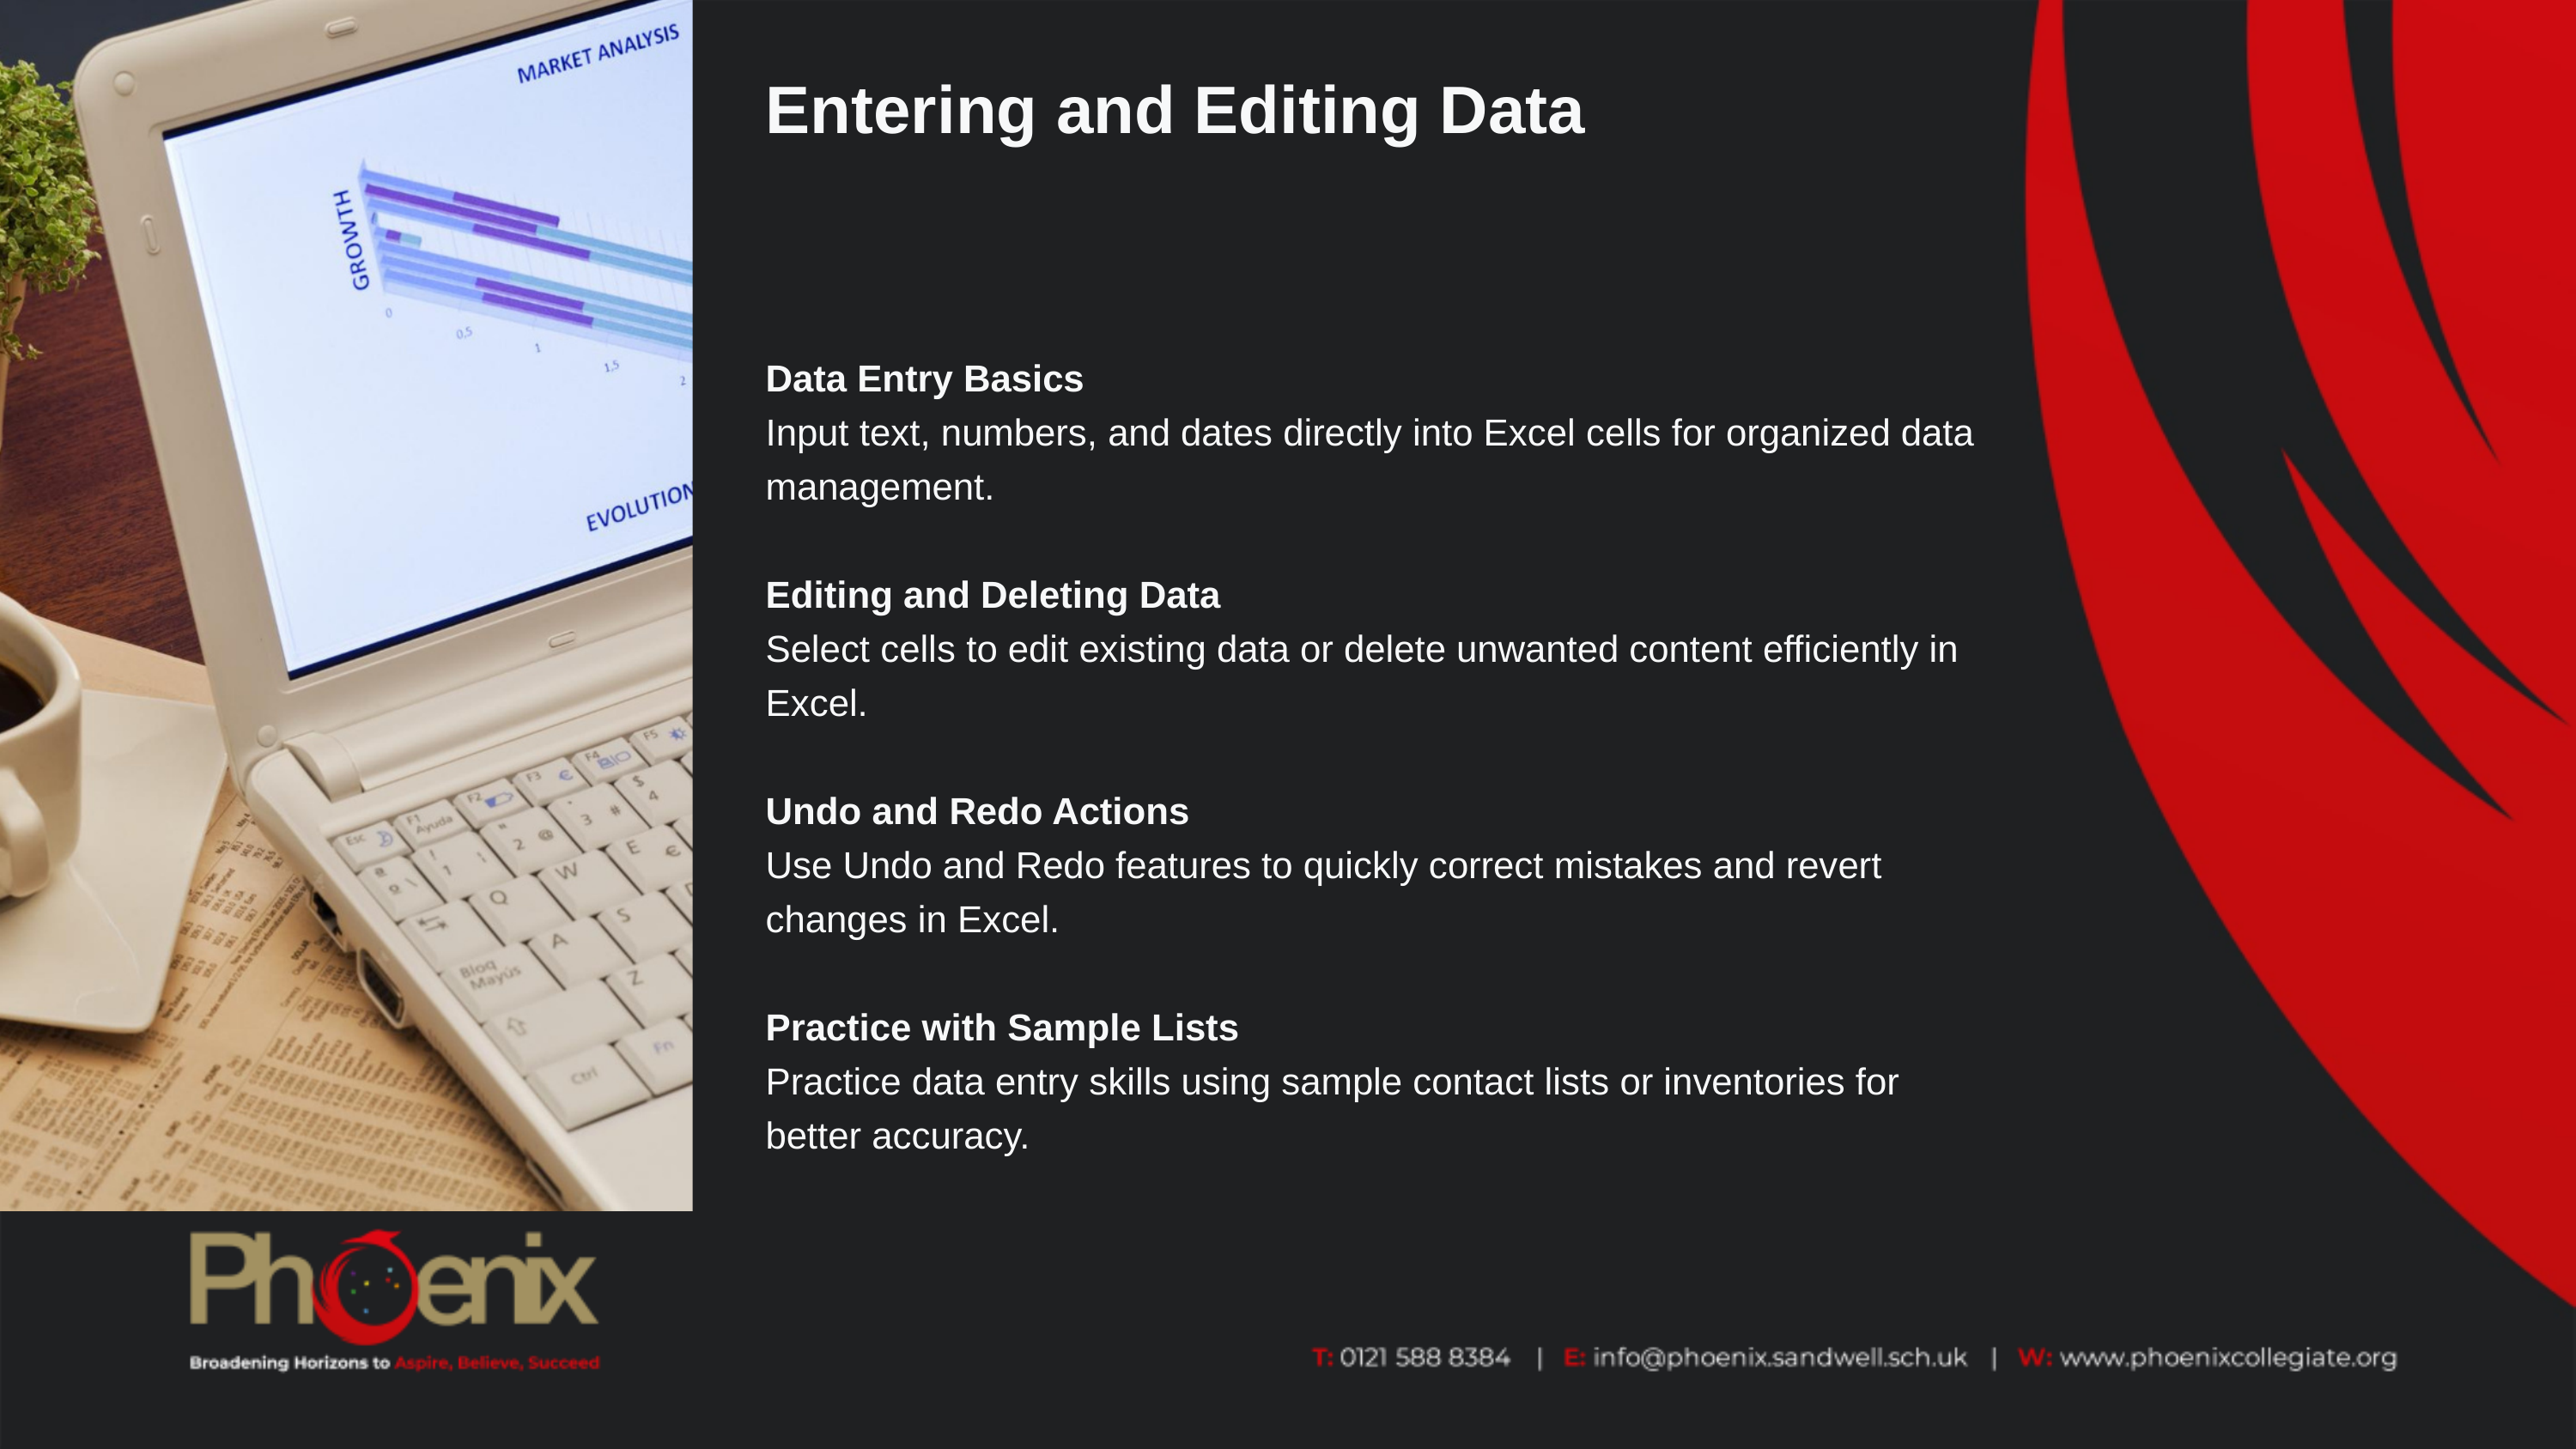

Entering and Editing Data
Data Entry Basics
Input text, numbers, and dates directly into Excel cells for organized data management.

Editing and Deleting Data
Select cells to edit existing data or delete unwanted content efficiently in Excel.

Undo and Redo Actions
Use Undo and Redo features to quickly correct mistakes and revert changes in Excel.

Practice with Sample Lists
Practice data entry skills using sample contact lists or inventories for better accuracy.